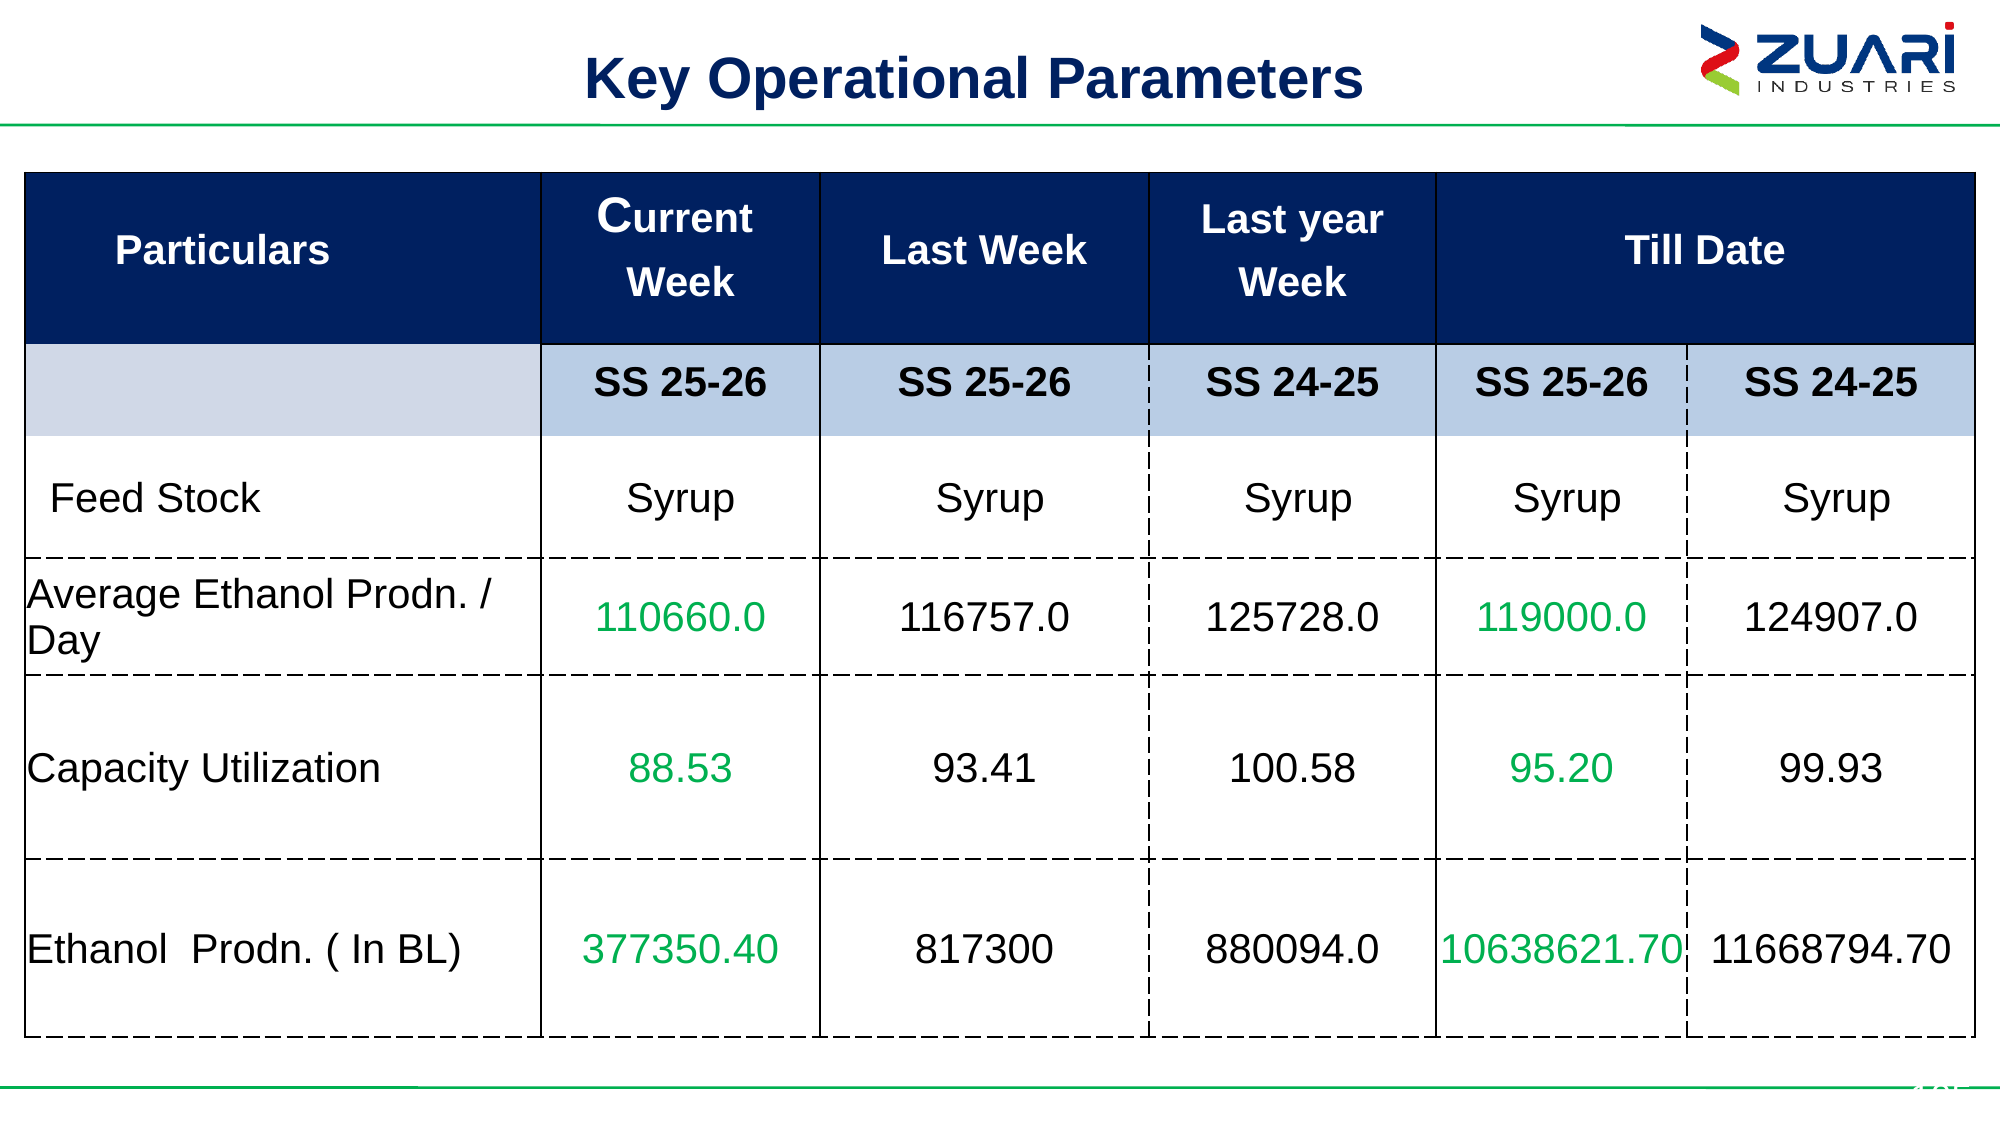

Key Operational Parameters

| Particulars | Current Week | Last Week | Last year Week | Till Date |  |
| --- | --- | --- | --- | --- | --- |
|  | SS 25-26 | SS 25-26 | SS 24-25 | SS 25-26 | SS 24-25 |
| Feed Stock | Syrup | Syrup | Syrup | Syrup | Syrup |
| Average Ethanol Prodn. / Day | 110660.0 | 116757.0 | 125728.0 | 119000.0 | 124907.0 |
| Capacity Utilization | 88.53 | 93.41 | 100.58 | 95.20 | 99.93 |
| Ethanol Prodn. ( In BL) | 377350.40 | 817300 | 880094.0 | 10638621.70 | 11668794.70 |
105